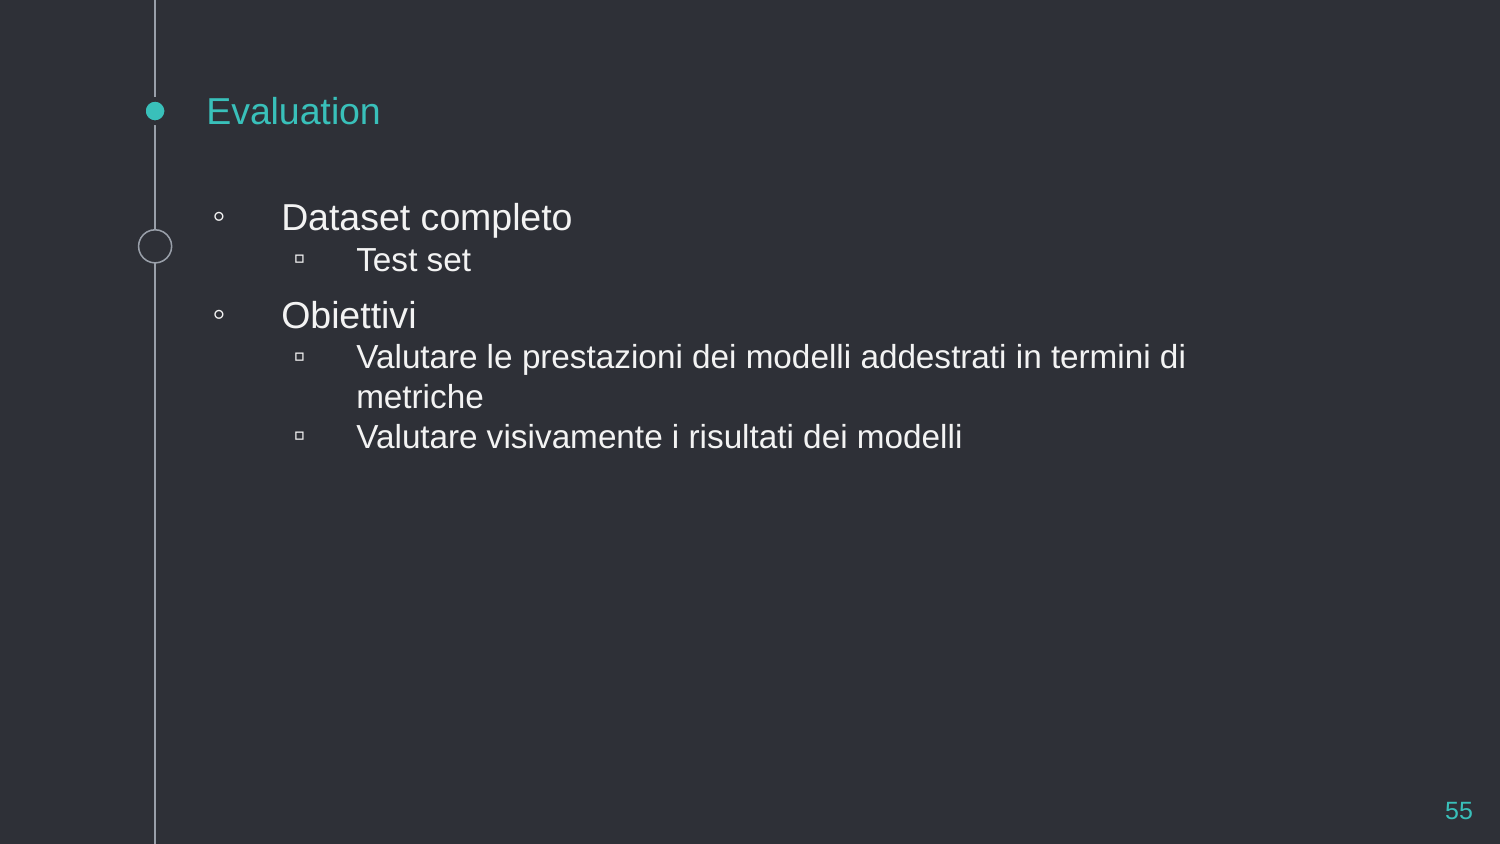

# Evaluation
Dataset completo
Test set
Obiettivi
Valutare le prestazioni dei modelli addestrati in termini di metriche
Valutare visivamente i risultati dei modelli
55